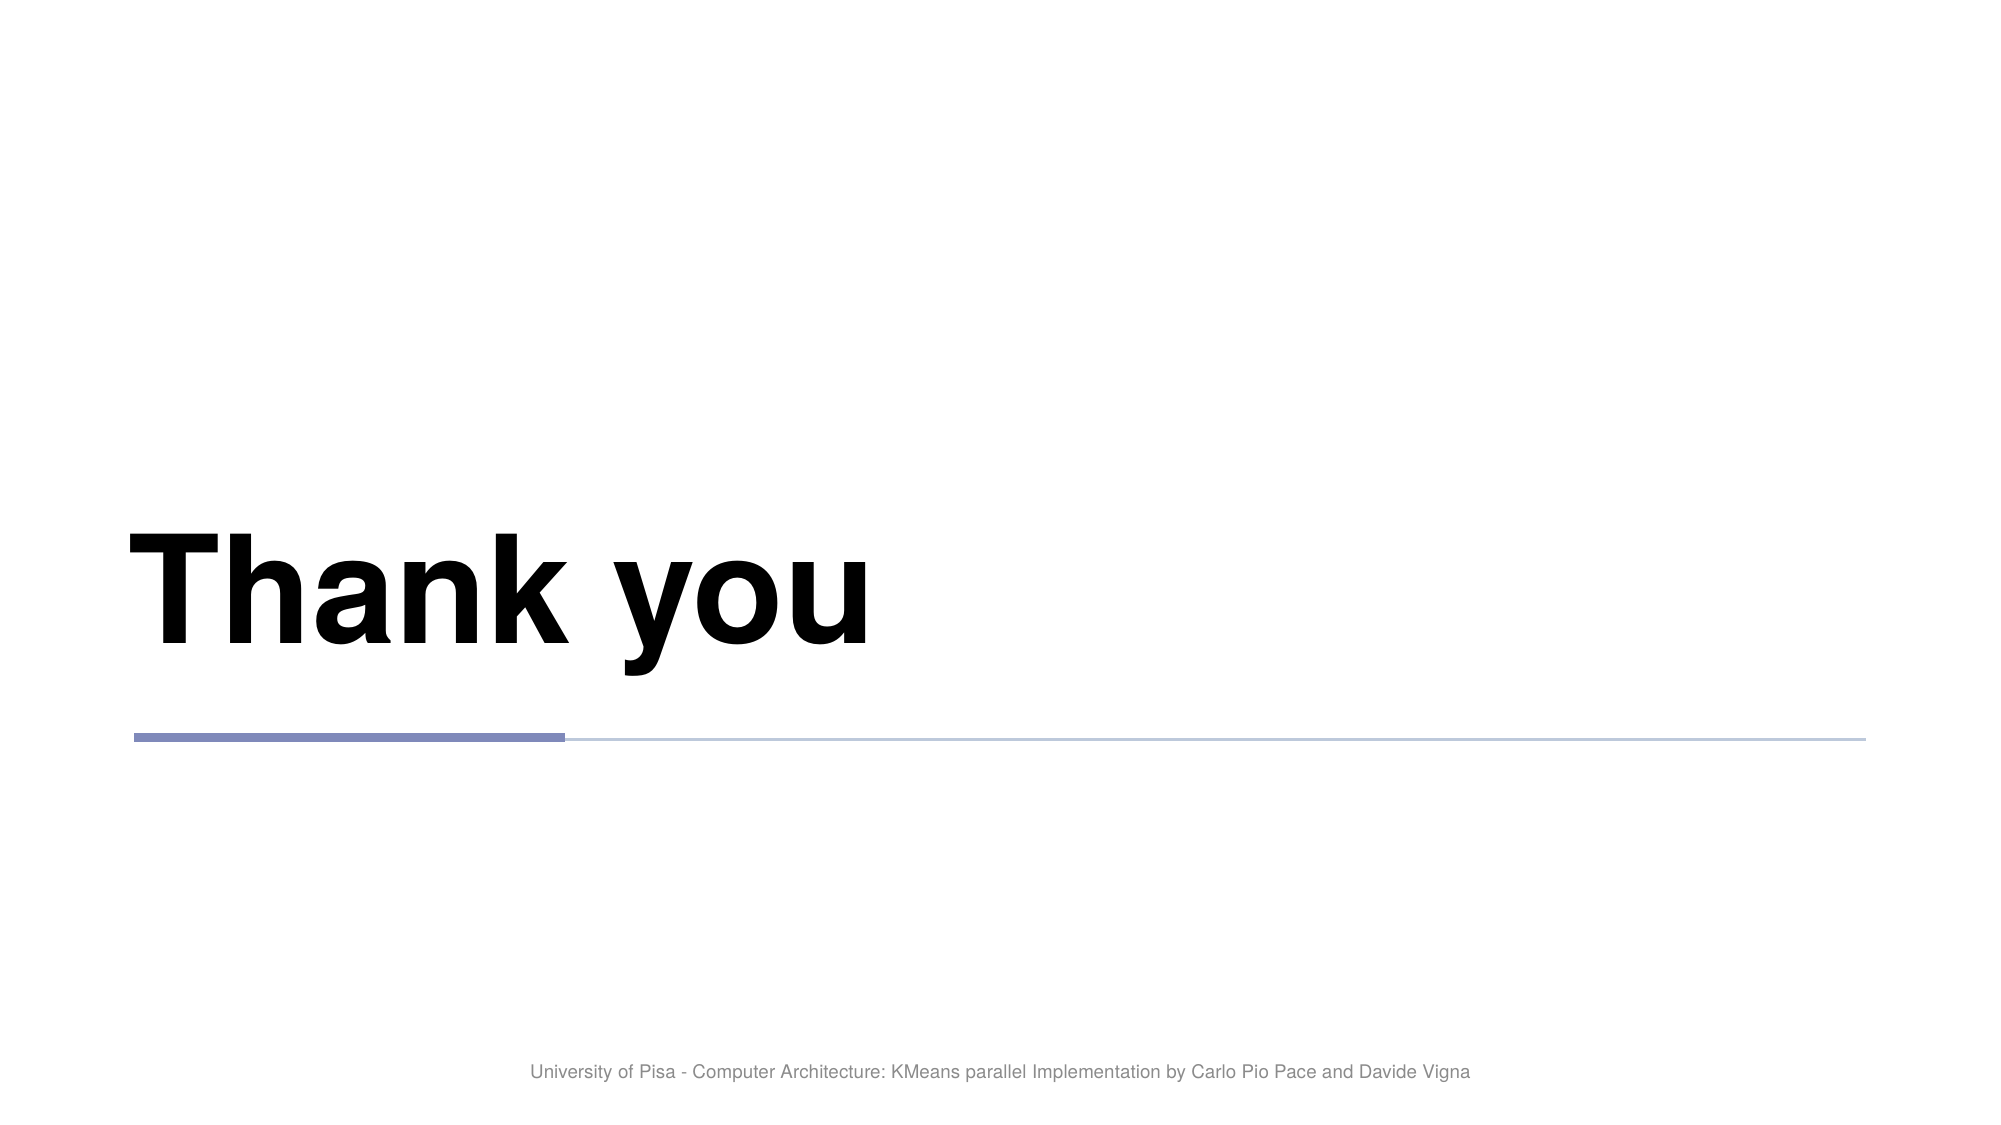

# Thank you

University of Pisa - Computer Architecture: KMeans parallel Implementation by Carlo Pio Pace and Davide Vigna